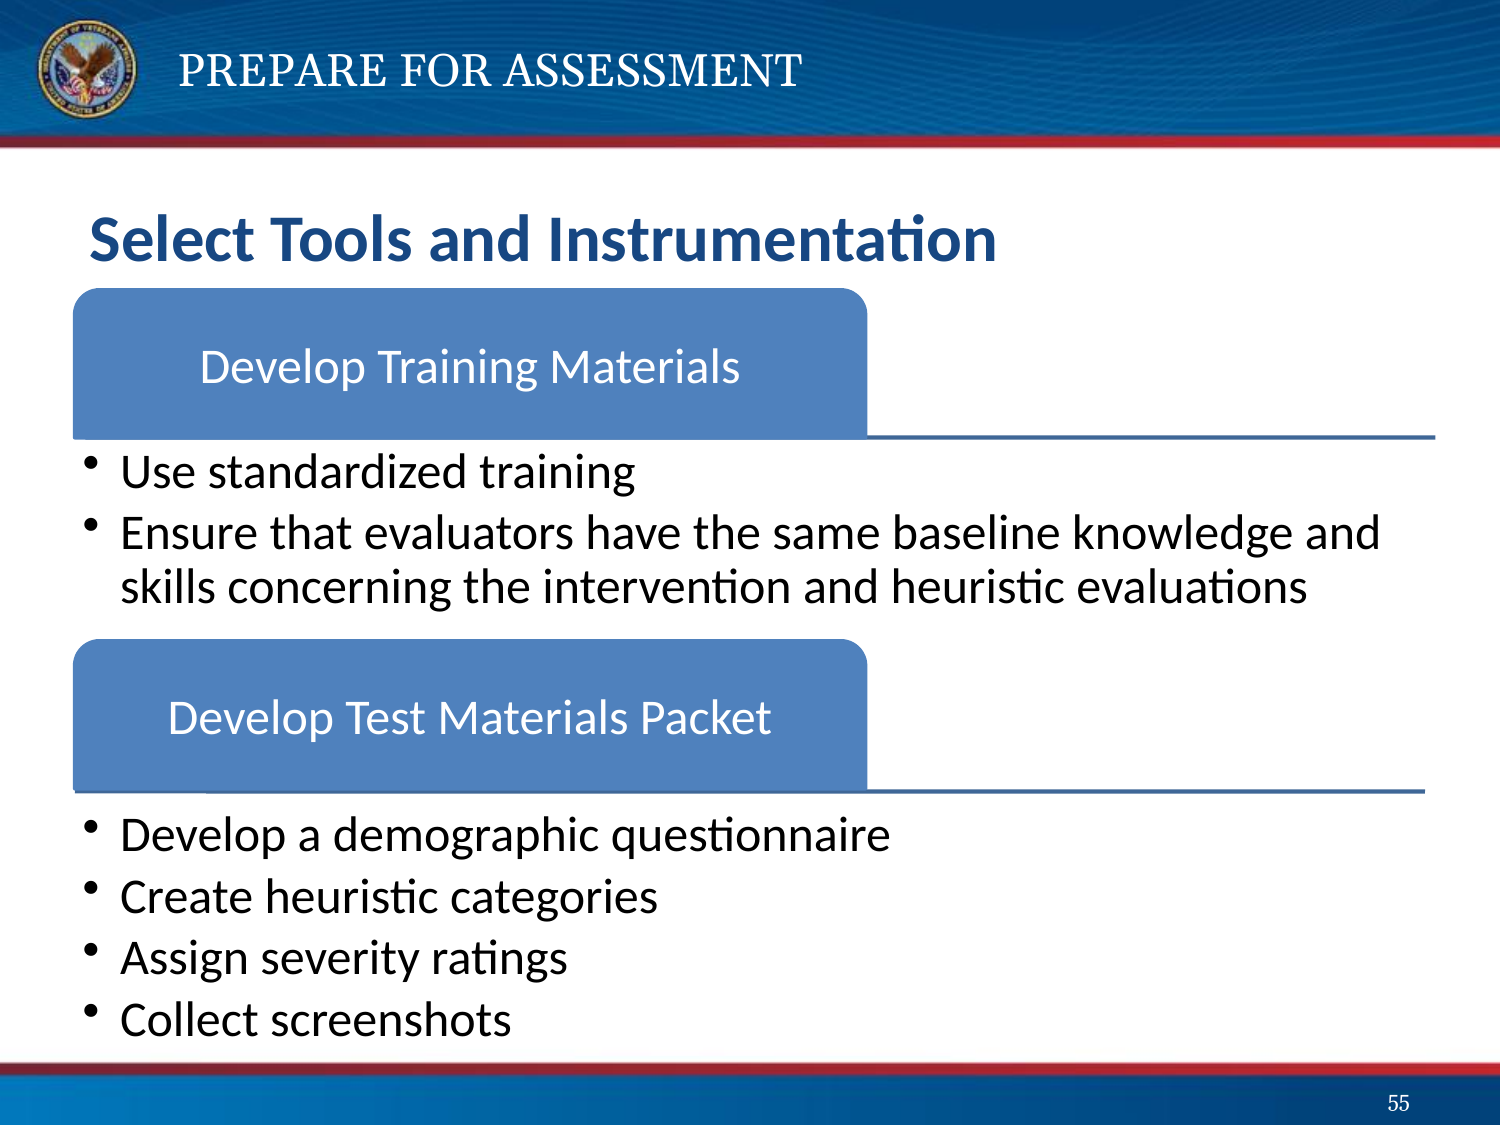

# Prepare for Assessment
Select Tools and Instrumentation

Develop Training Materials
Use standardized training
Ensure that evaluators have the same baseline knowledge and skills concerning the intervention and heuristic evaluations

Develop Test Materials Packet
Develop a demographic questionnaire
Create heuristic categories
Assign severity ratings
Collect screenshots
55